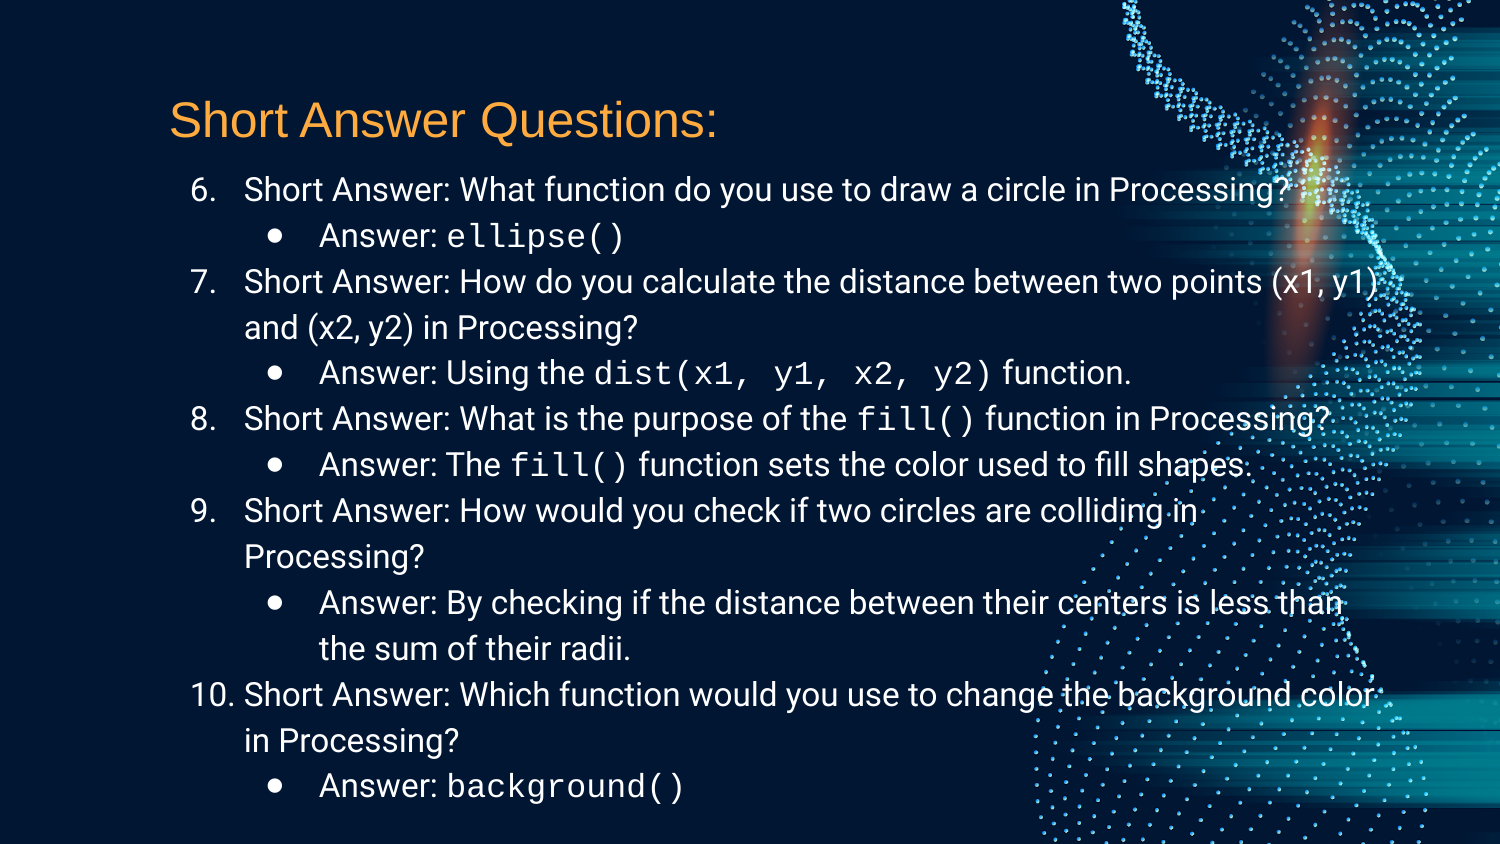

# Short Answer Questions:
Short Answer: What function do you use to draw a circle in Processing?
Answer: ellipse()
Short Answer: How do you calculate the distance between two points (x1, y1) and (x2, y2) in Processing?
Answer: Using the dist(x1, y1, x2, y2) function.
Short Answer: What is the purpose of the fill() function in Processing?
Answer: The fill() function sets the color used to fill shapes.
Short Answer: How would you check if two circles are colliding in Processing?
Answer: By checking if the distance between their centers is less than the sum of their radii.
Short Answer: Which function would you use to change the background color in Processing?
Answer: background()